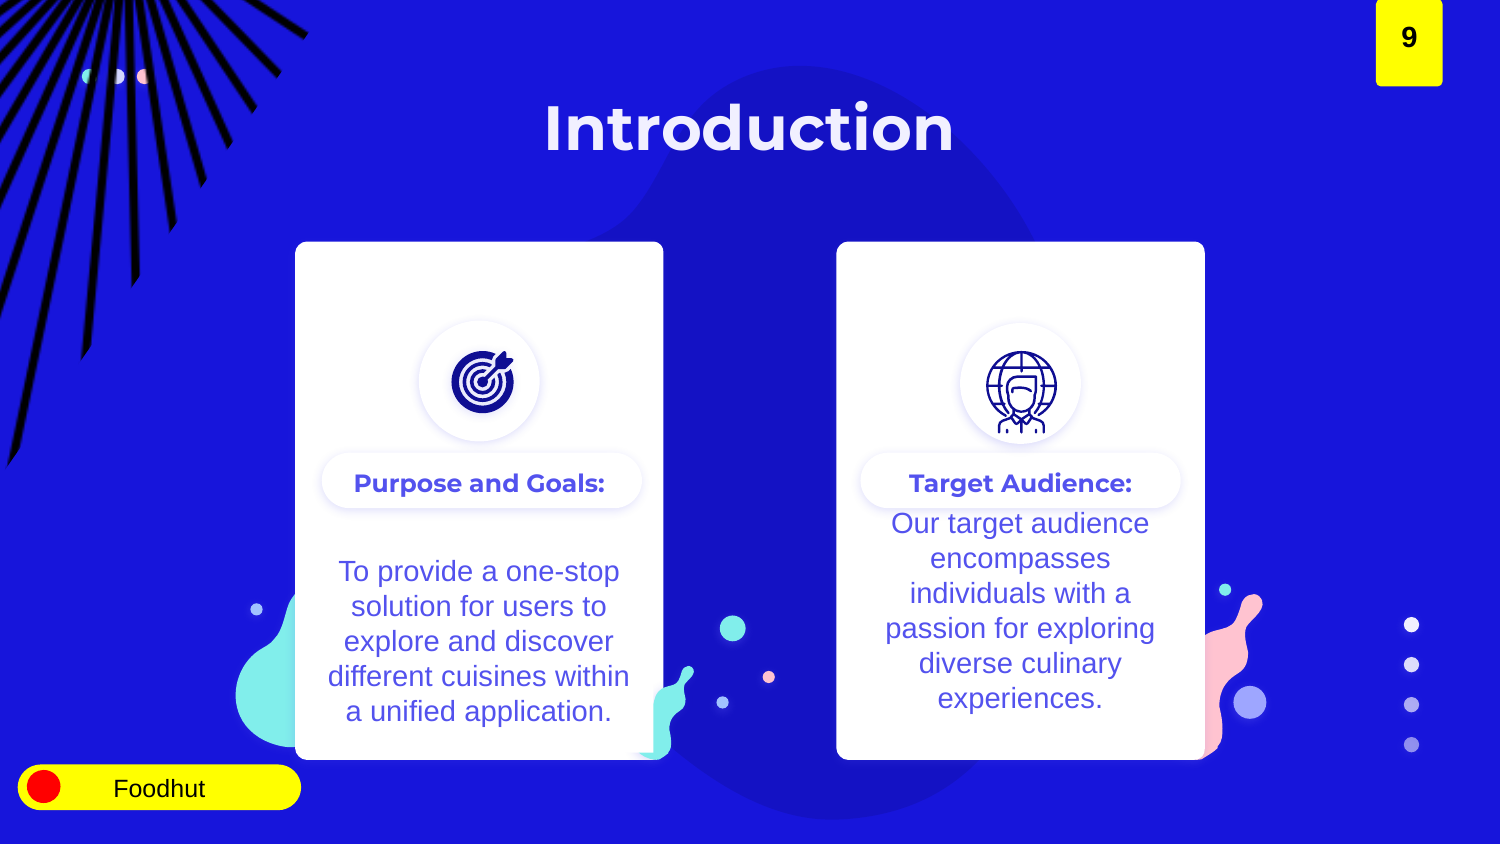

9

# Introduction

Purpose and Goals:
Target Audience:
To provide a one-stop solution for users to explore and discover different cuisines within a unified application.
Our target audience encompasses individuals with a passion for exploring diverse culinary experiences.

Foodhut